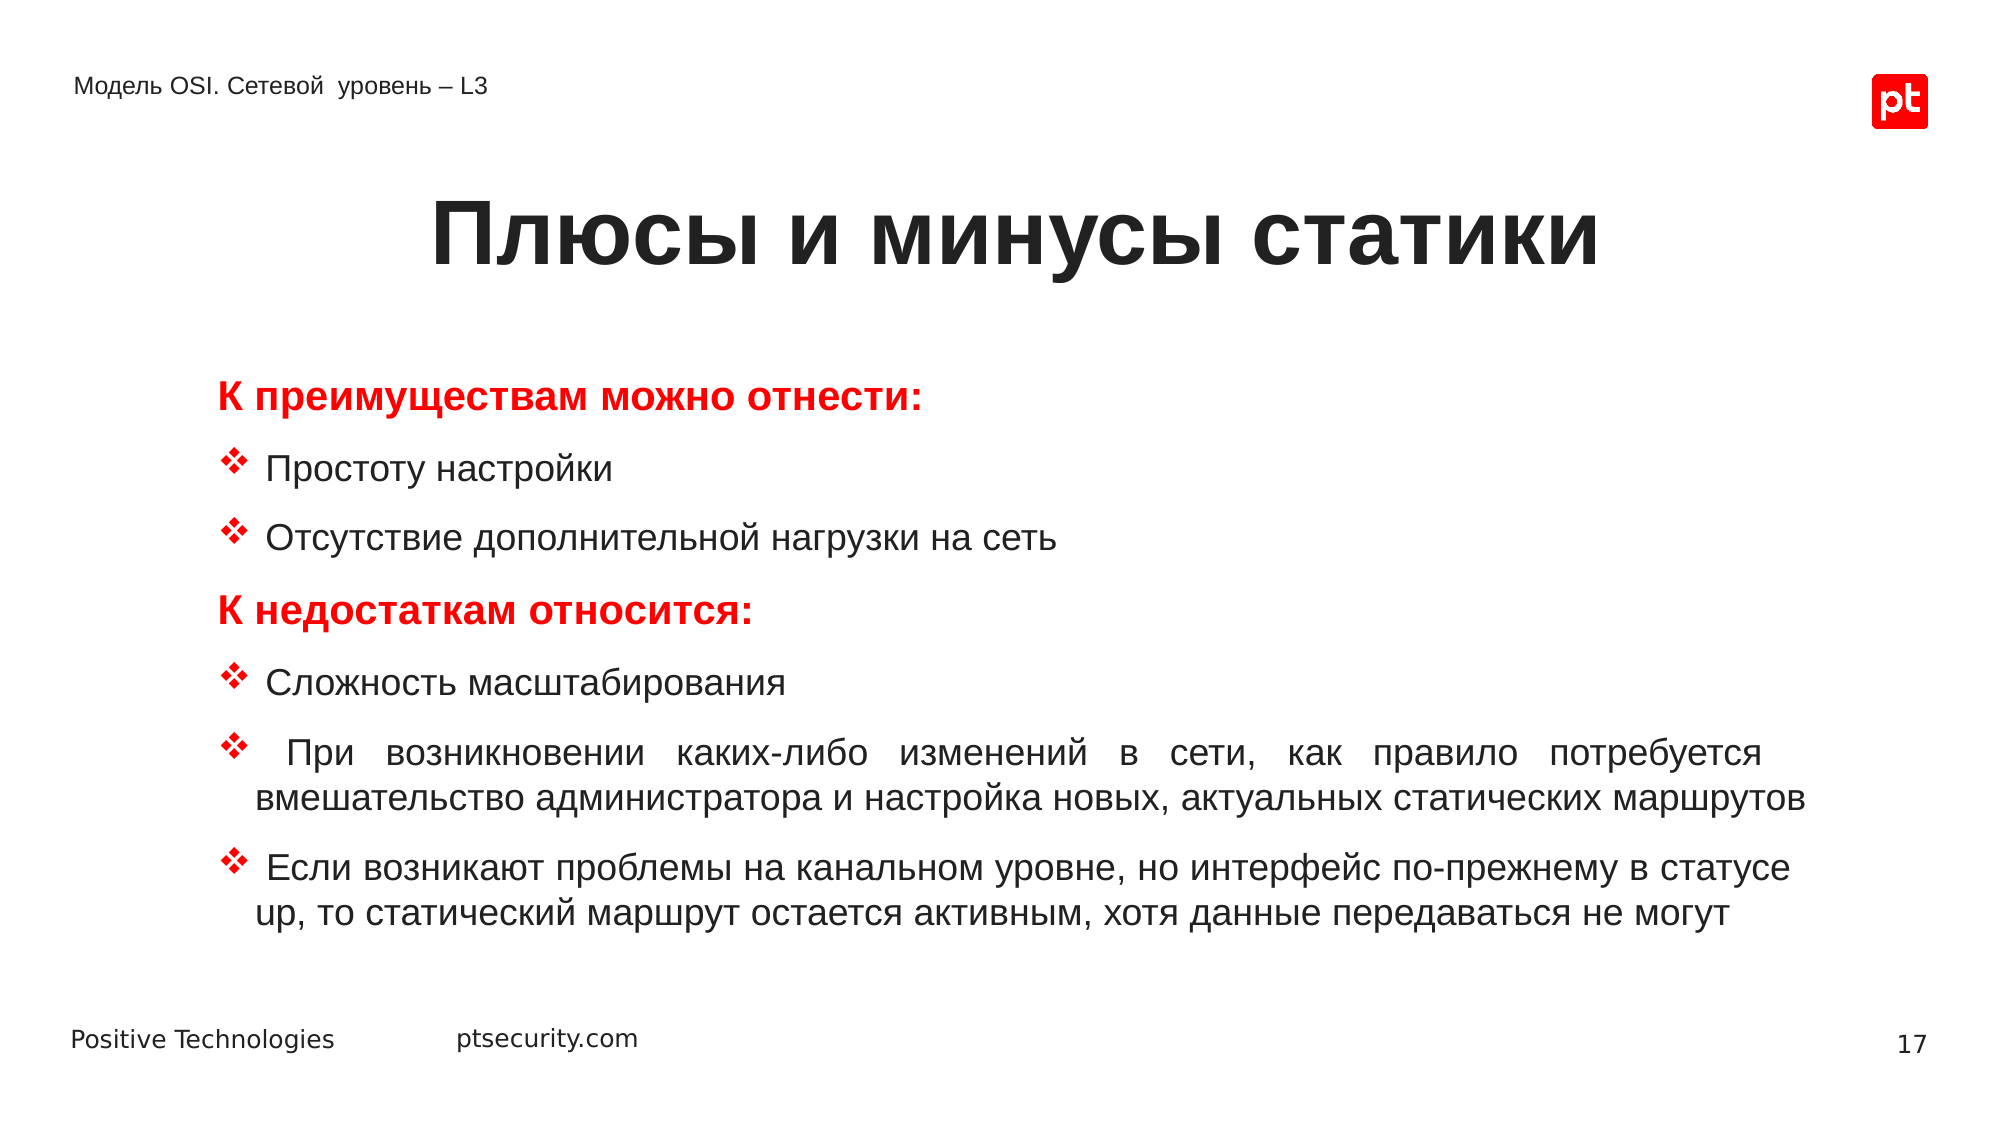

Модель OSI. Сетевой  уровень – L3
# Плюсы и минусы статики
К преимуществам можно отнести:
 Простоту настройки
 Отсутствие дополнительной нагрузки на сеть
К недостаткам относится:
 Сложность масштабирования
 При возникновении каких-либо изменений в сети, как правило потребуется   вмешательство администратора и настройка новых, актуальных статических маршрутов
 Если возникают проблемы на канальном уровне, но интерфейс по-прежнему в статусе    up, то статический маршрут остается активным, хотя данные передаваться не могут
17